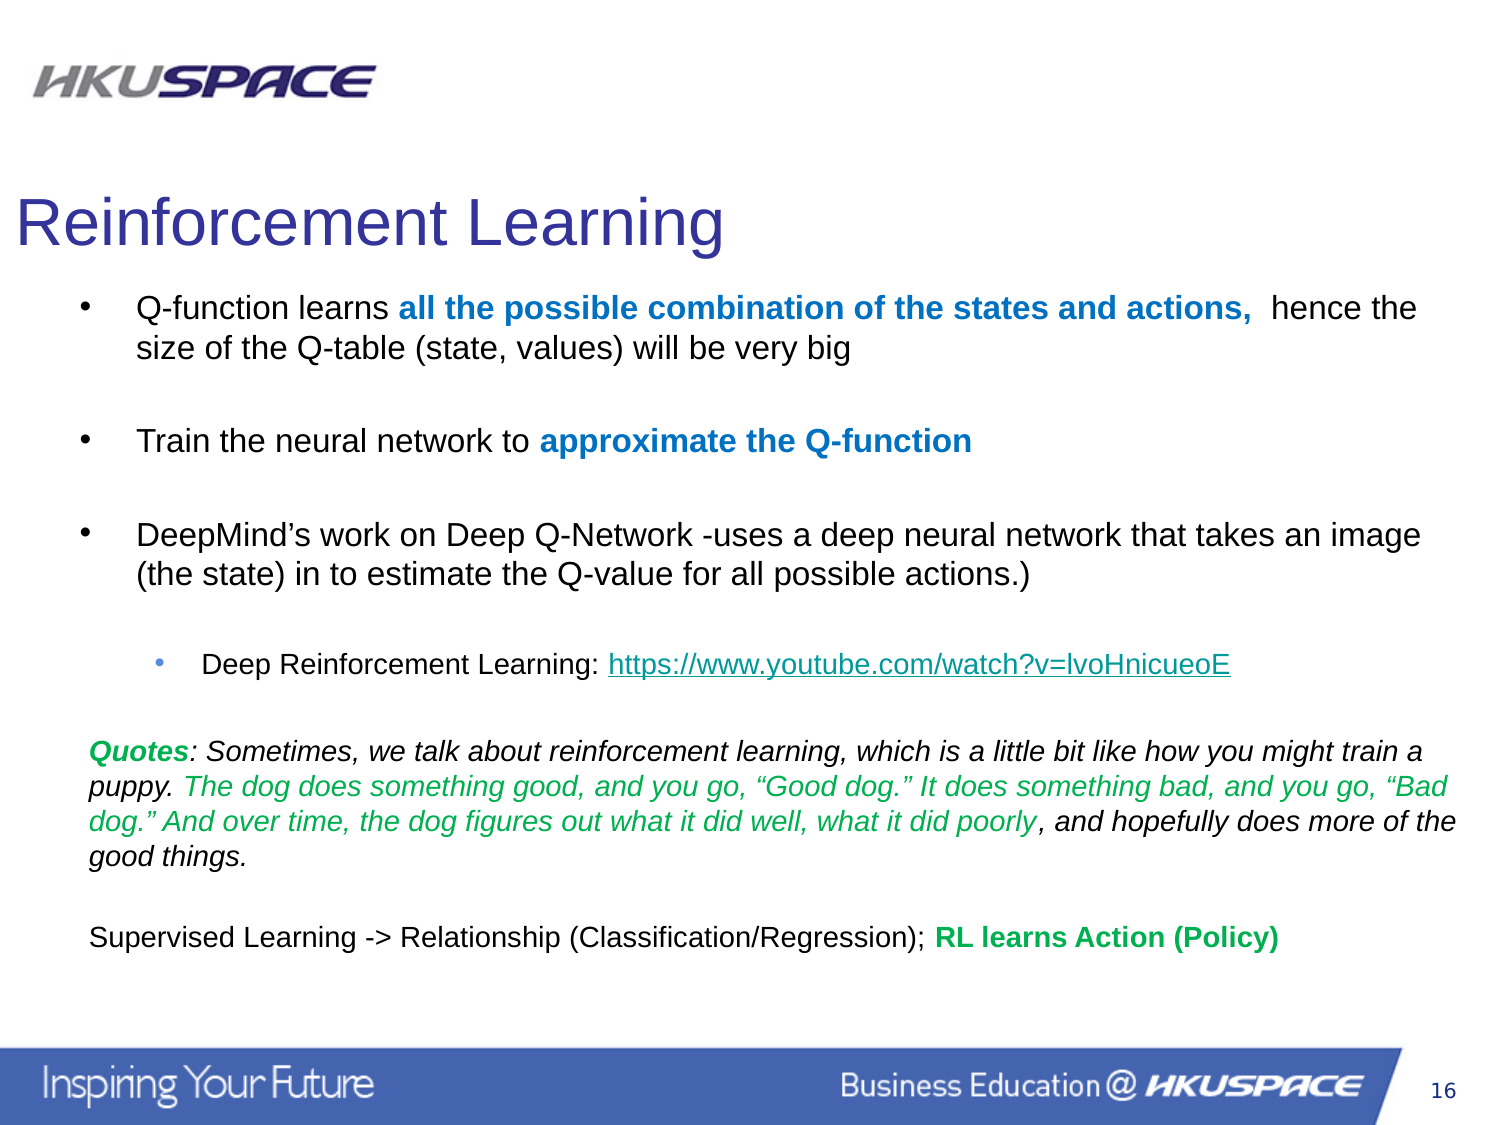

Reinforcement Learning
Q-function learns all the possible combination of the states and actions,  hence the size of the Q-table (state, values) will be very big

Train the neural network to approximate the Q-function

DeepMind’s work on Deep Q-Network -uses a deep neural network that takes an image (the state) in to estimate the Q-value for all possible actions.)

Deep Reinforcement Learning: https://www.youtube.com/watch?v=lvoHnicueoE

Quotes: Sometimes, we talk about reinforcement learning, which is a little bit like how you might train a puppy. The dog does something good, and you go, “Good dog.” It does something bad, and you go, “Bad dog.” And over time, the dog figures out what it did well, what it did poorly, and hopefully does more of the good things.

Supervised Learning -> Relationship (Classification/Regression); RL learns Action (Policy)

16